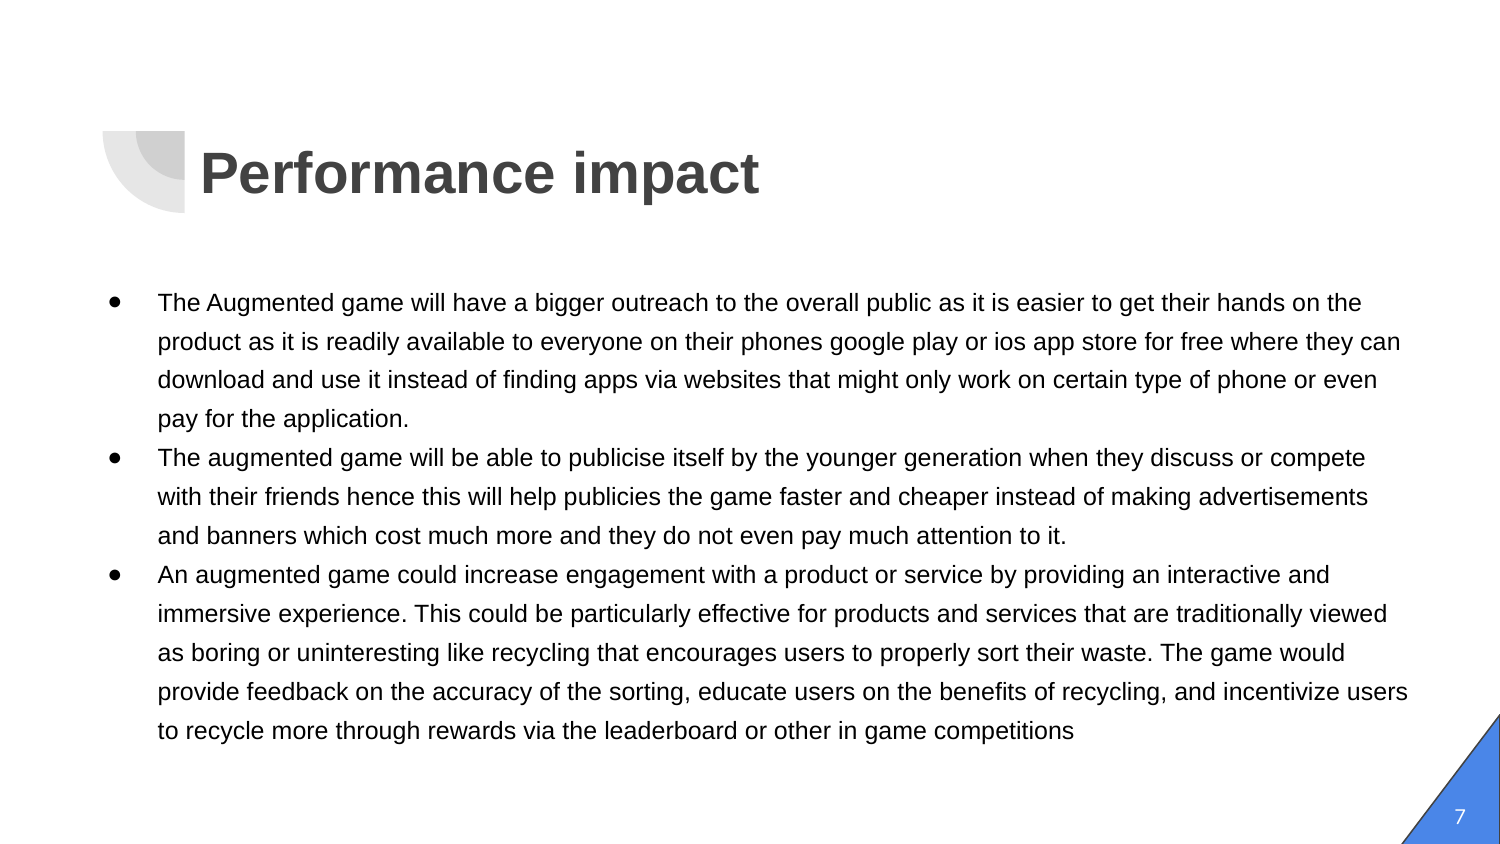

# Performance impact
The Augmented game will have a bigger outreach to the overall public as it is easier to get their hands on the product as it is readily available to everyone on their phones google play or ios app store for free where they can download and use it instead of finding apps via websites that might only work on certain type of phone or even pay for the application.
The augmented game will be able to publicise itself by the younger generation when they discuss or compete with their friends hence this will help publicies the game faster and cheaper instead of making advertisements and banners which cost much more and they do not even pay much attention to it.
An augmented game could increase engagement with a product or service by providing an interactive and immersive experience. This could be particularly effective for products and services that are traditionally viewed as boring or uninteresting like recycling that encourages users to properly sort their waste. The game would provide feedback on the accuracy of the sorting, educate users on the benefits of recycling, and incentivize users to recycle more through rewards via the leaderboard or other in game competitions

7